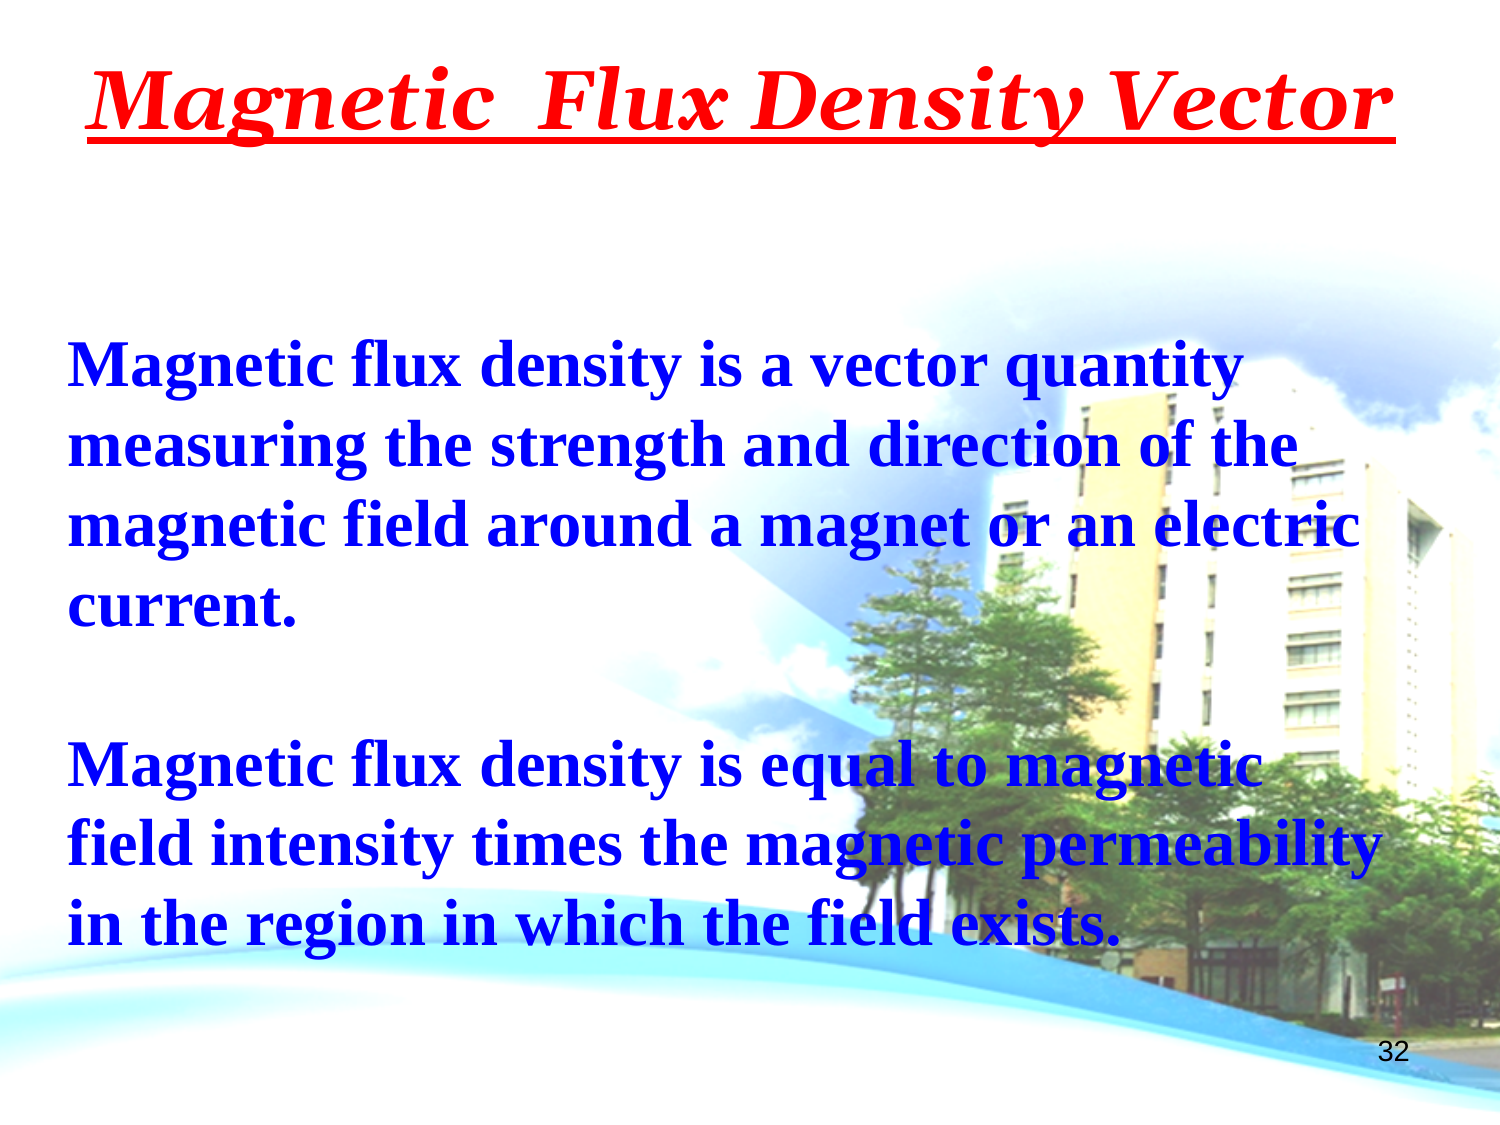

# Magnetic  Flux Density Vector
Magnetic flux density is a vector quantity measuring the strength and direction of the magnetic field around a magnet or an electric current.
Magnetic flux density is equal to magnetic field intensity times the magnetic permeability in the region in which the field exists.

32